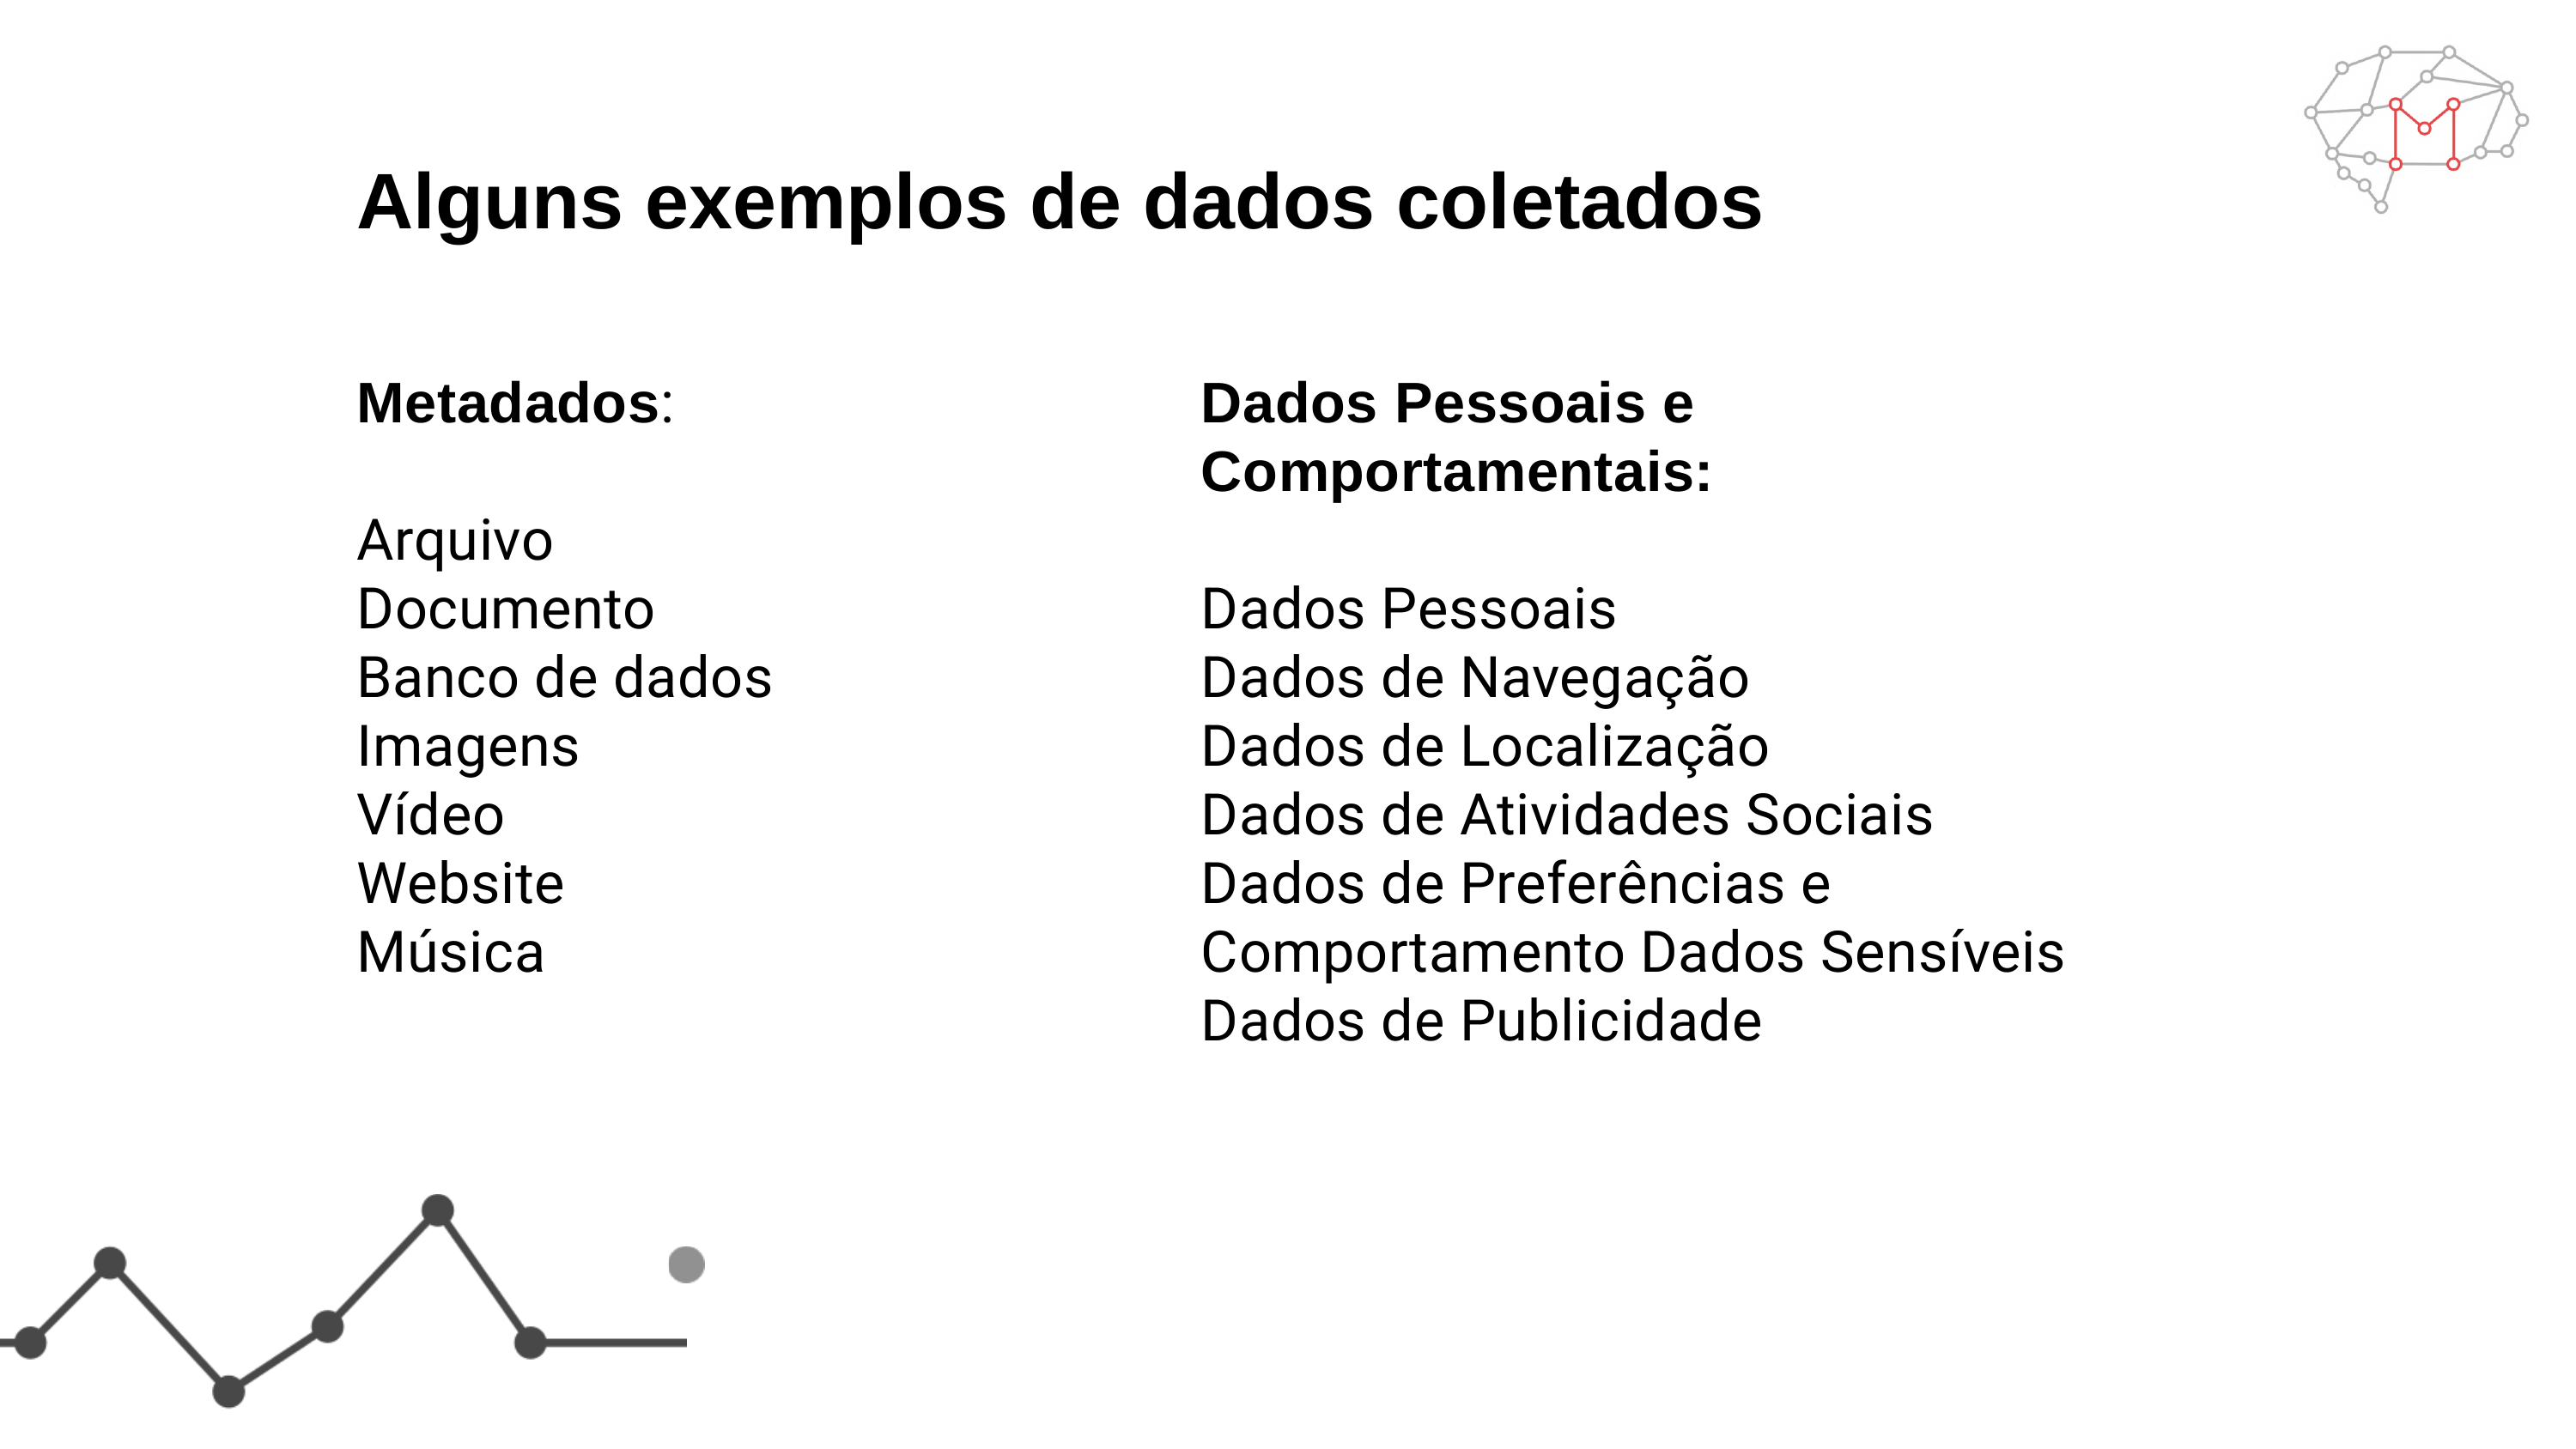

Alguns exemplos de dados coletados
Metadados:

Arquivo
Documento
Banco de dados
Imagens
Vídeo
Website
Música

Dados Pessoais e Comportamentais:

Dados Pessoais
Dados de Navegação
Dados de Localização
Dados de Atividades Sociais
Dados de Preferências e Comportamento Dados Sensíveis Dados de Publicidade